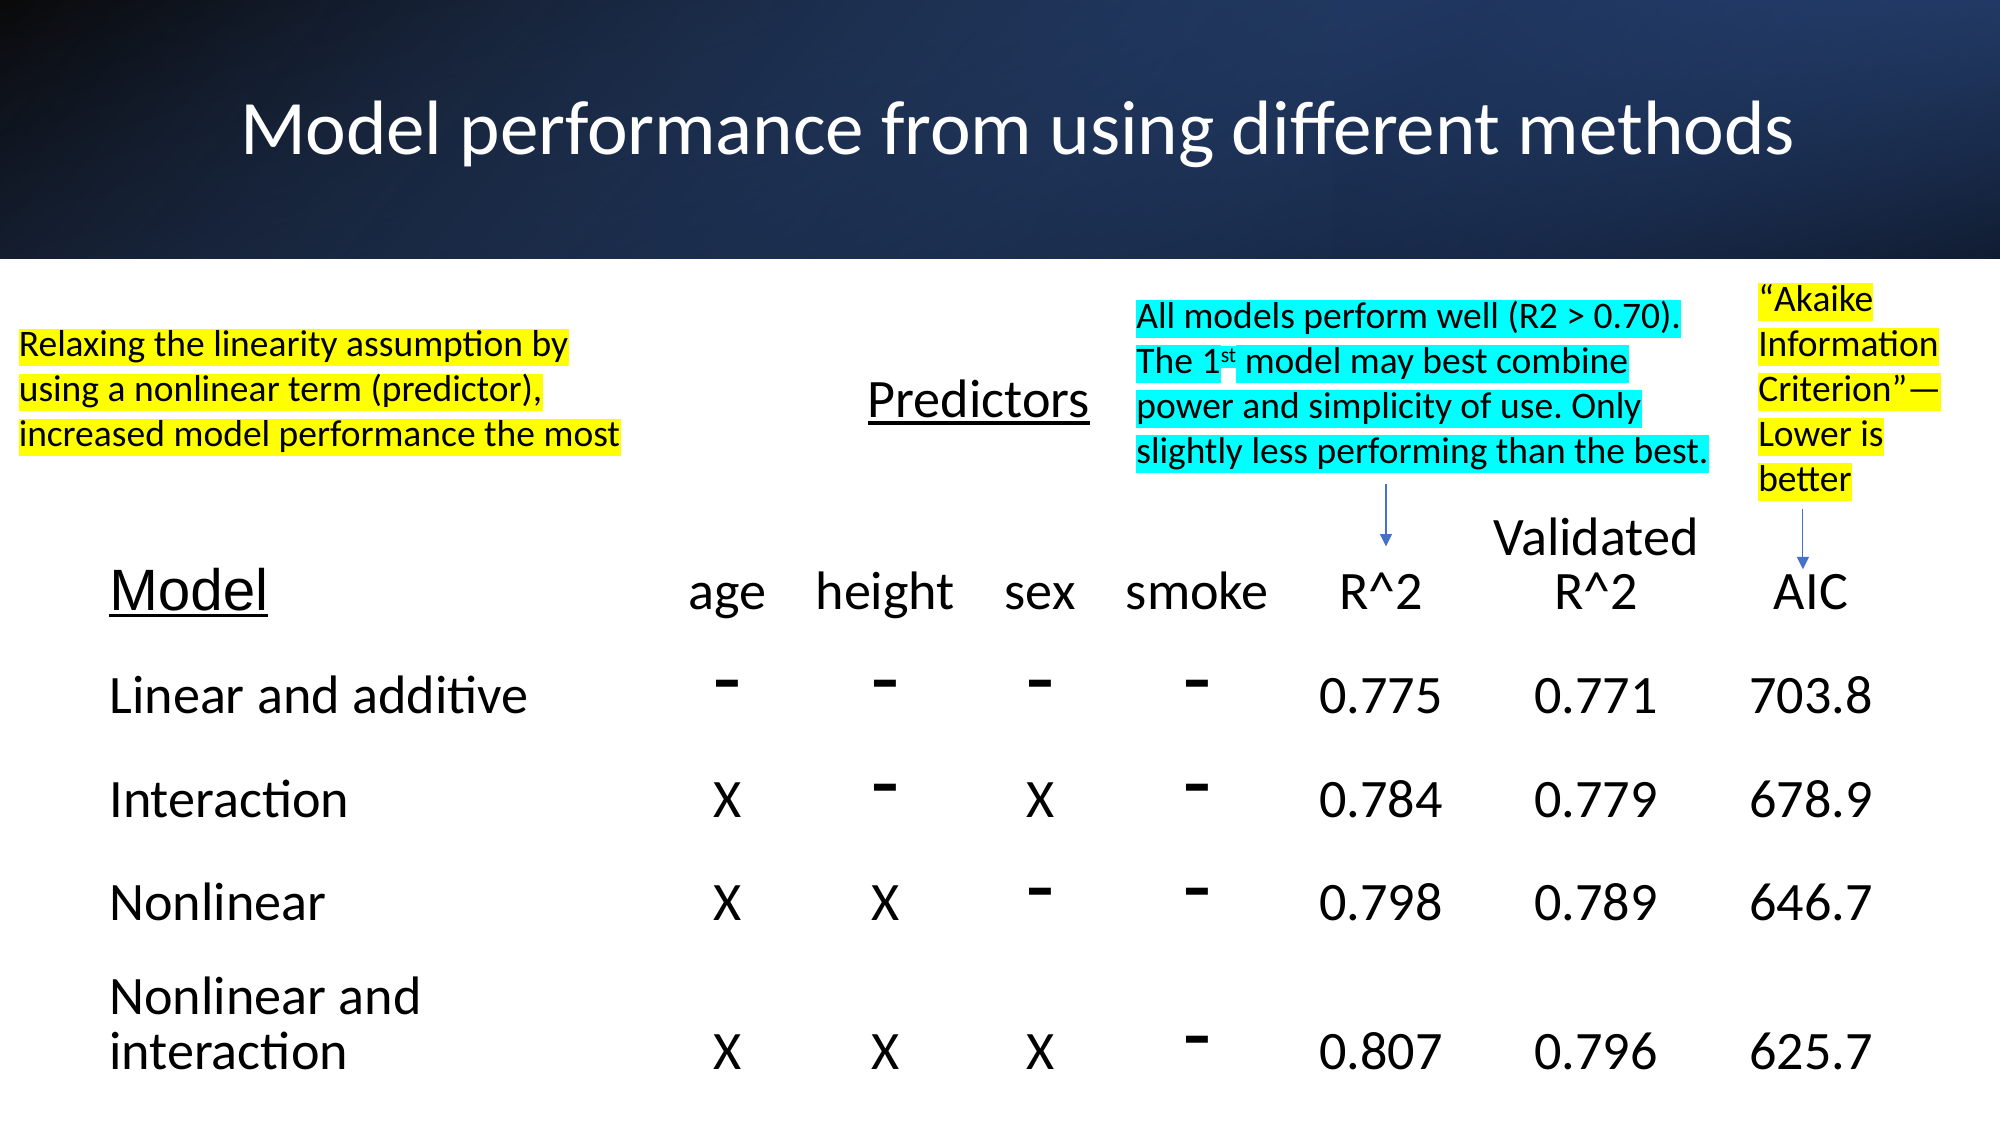

# Model performance from using different methods
“Akaike Information Criterion”—Lower is better
All models perform well (R2 > 0.70). The 1st model may best combine power and simplicity of use. Only slightly less performing than the best.
Relaxing the linearity assumption by using a nonlinear term (predictor), increased model performance the most
|  | Predictors |  |  |  |  |  |  |
| --- | --- | --- | --- | --- | --- | --- | --- |
| Model | age | height | sex | smoke | R^2 | Validated R^2 | AIC |
| Linear and additive | - | - | - | - | 0.775 | 0.771 | 703.8 |
| Interaction | X | - | X | - | 0.784 | 0.779 | 678.9 |
| Nonlinear | X | X | - | - | 0.798 | 0.789 | 646.7 |
| Nonlinear and interaction | X | X | X | - | 0.807 | 0.796 | 625.7 |
114